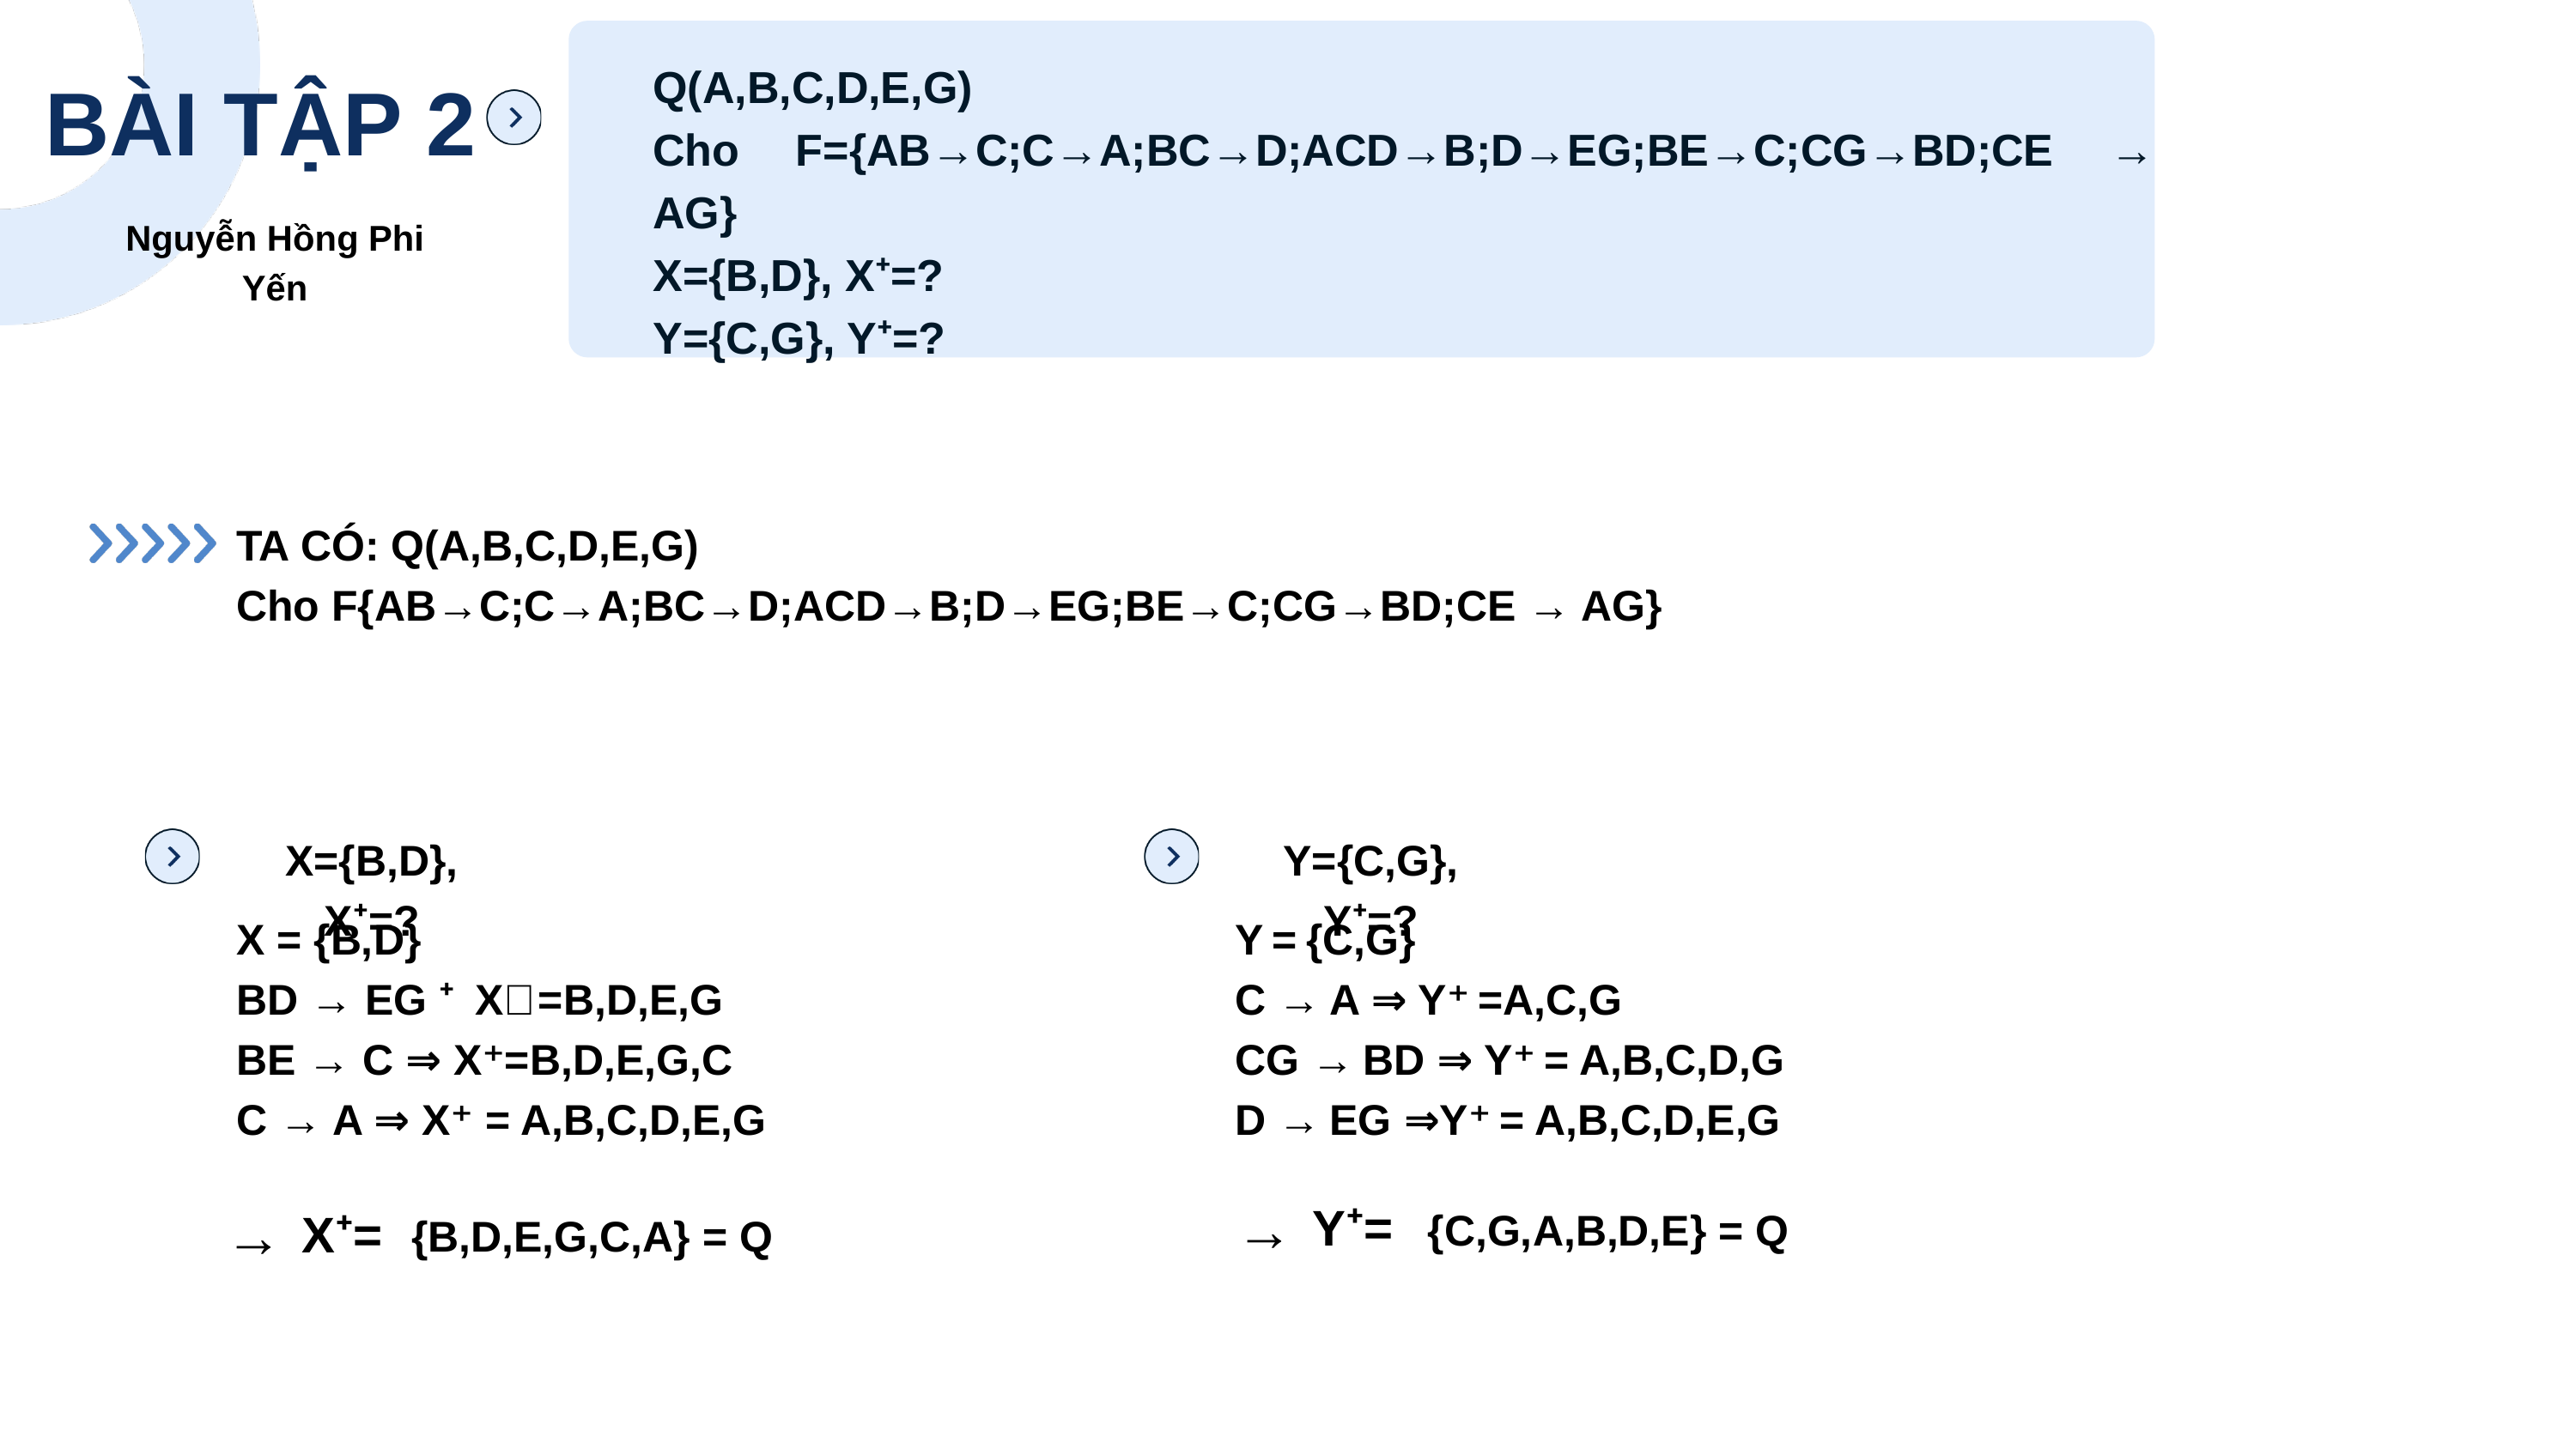

Q(A,B,C,D,E,G)
Cho F={AB→C;C→A;BC→D;ACD→B;D→EG;BE→C;CG→BD;CE → AG}
X={B,D}, X⁺=?
Y={C,G}, Y⁺=?

BÀI TẬP 2

Nguyễn Hồng Phi Yến
Sea Level Rise
TA CÓ: Q(A,B,C,D,E,G)
Cho F{AB→C;C→A;BC→D;ACD→B;D→EG;BE→C;CG→BD;CE → AG}

X={B,D}, X⁺=?
Y={C,G}, Y⁺=?

X = {B,D}
BD → EG ⇒X⁺ =B,D,E,G
BE → C ⇒ X⁺=B,D,E,G,C
C → A ⇒ X⁺ = A,B,C,D,E,G
Y = {C,G}
C → A ⇒ Y⁺ =A,C,G
CG → BD ⇒ Y⁺ = A,B,C,D,G
D → EG ⇒Y⁺ = A,B,C,D,E,G
→
Y⁺=
→
X⁺=
{C,G,A,B,D,E} = Q
{B,D,E,G,C,A} = Q